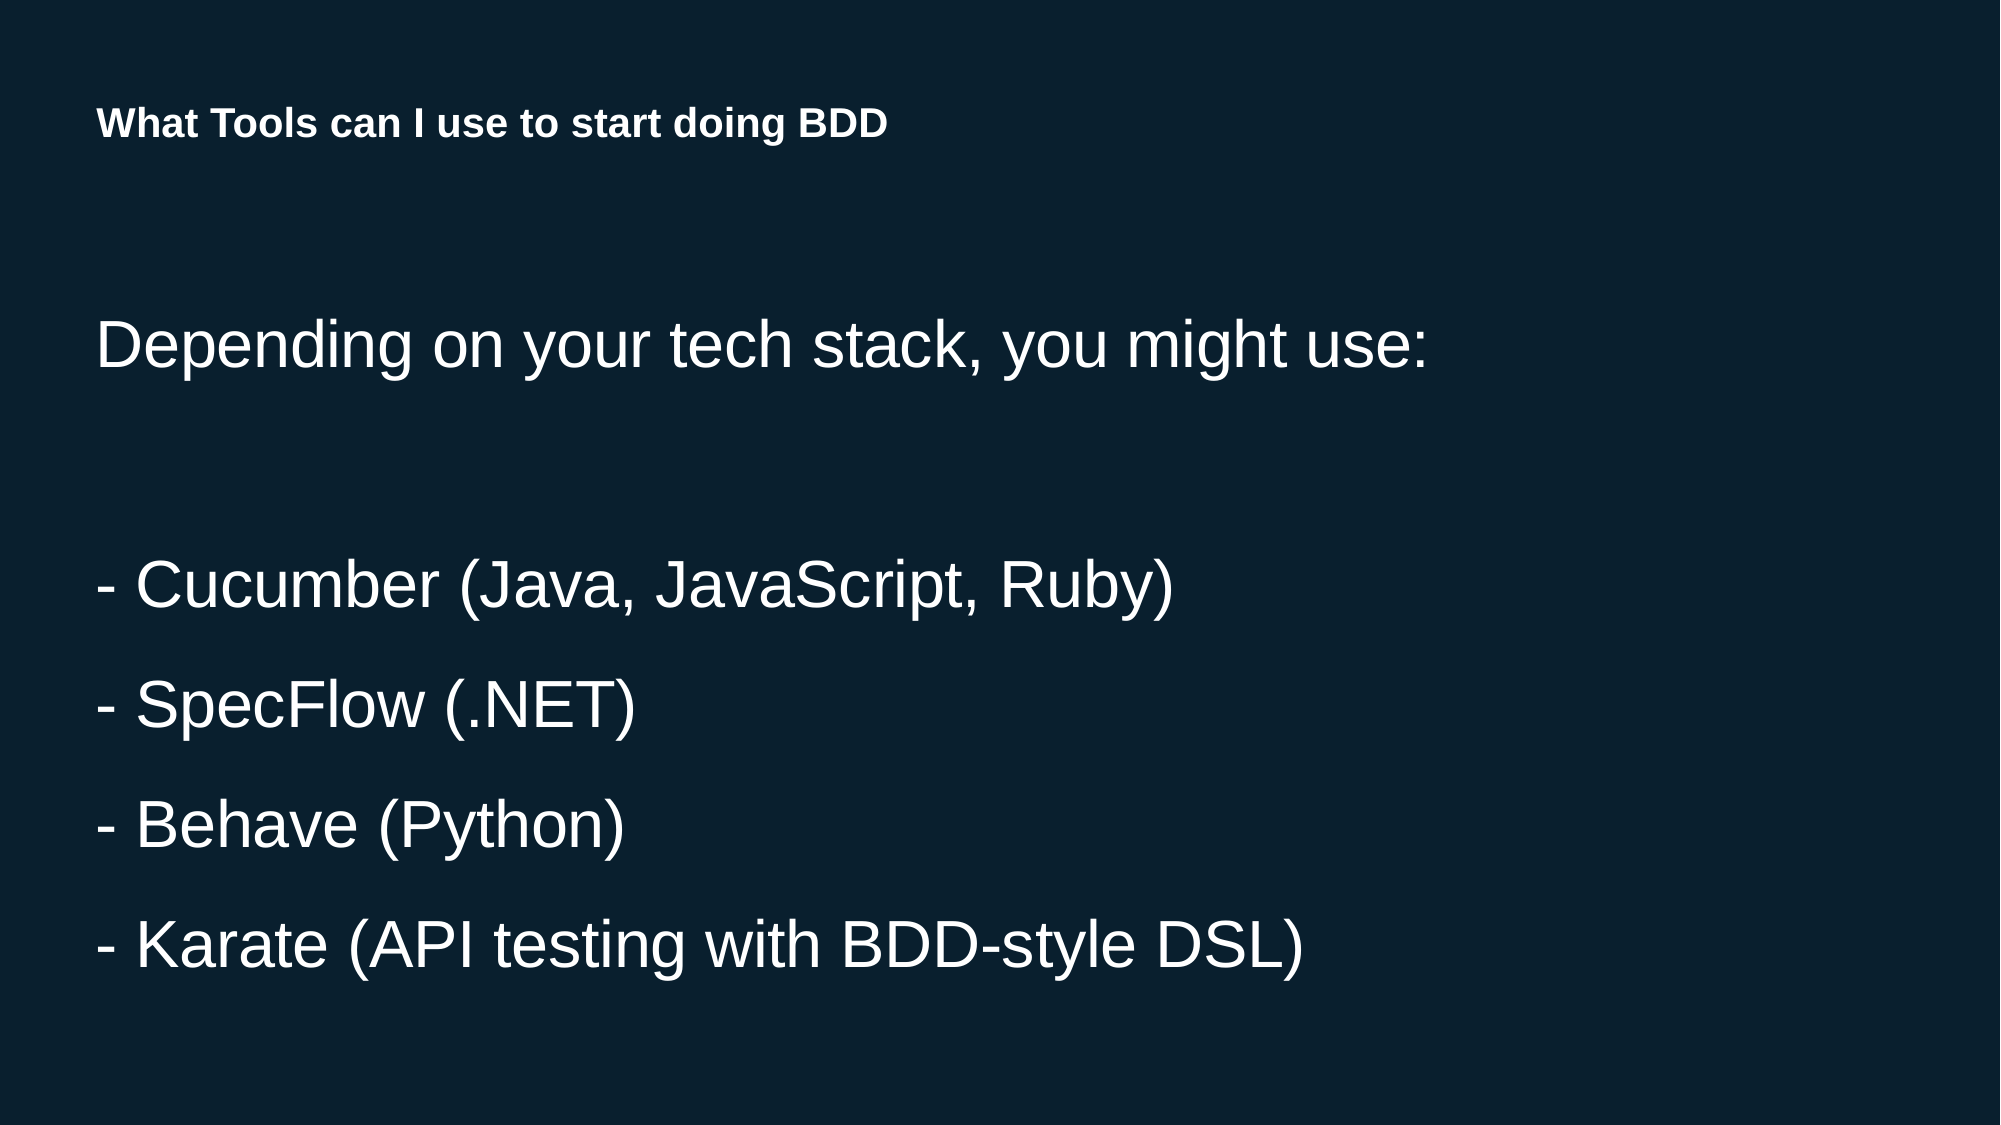

# What Tools can I use to start doing BDD
Depending on your tech stack, you might use:
- Cucumber (Java, JavaScript, Ruby)
- SpecFlow (.NET)
- Behave (Python)
- Karate (API testing with BDD-style DSL)